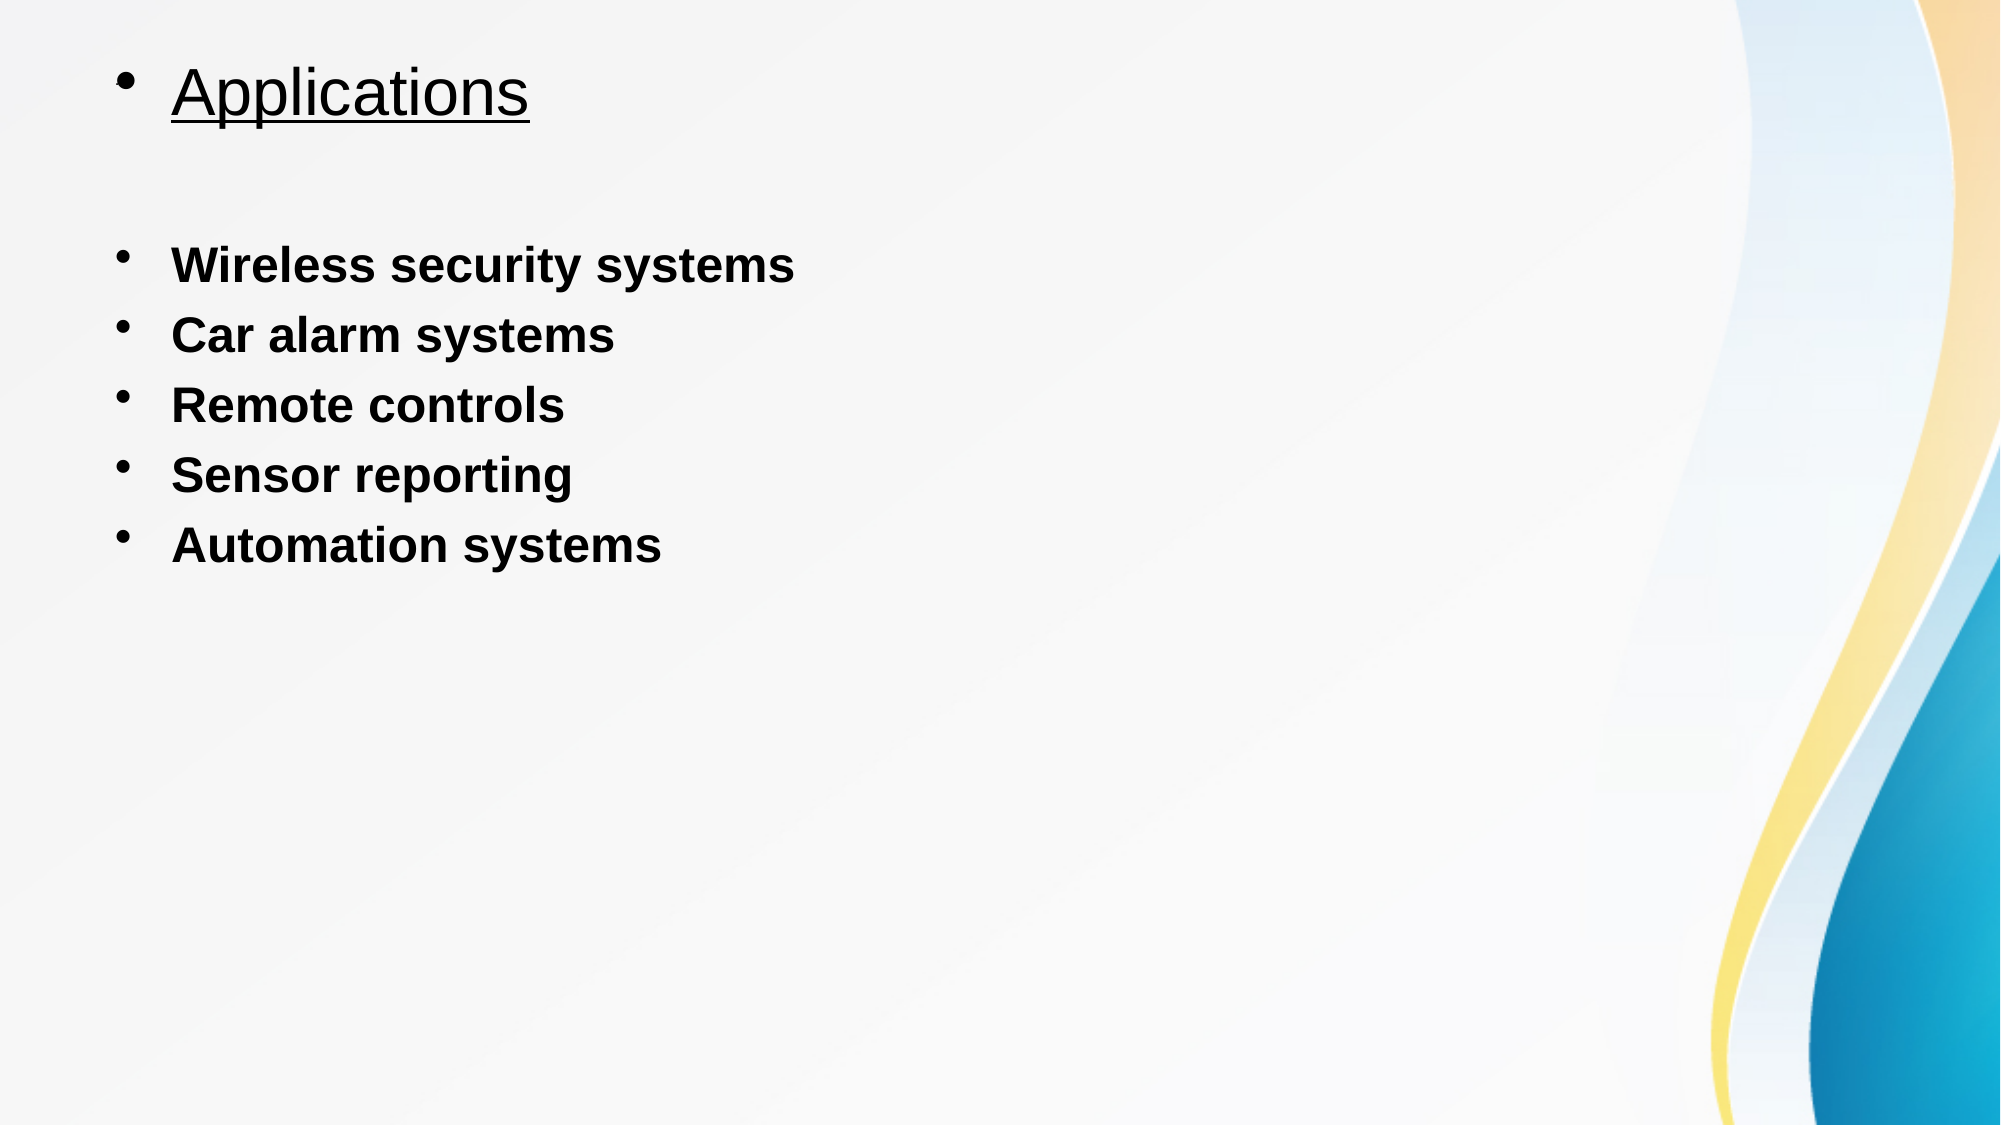

# .
Applications

Wireless security systems
Car alarm systems
Remote controls
Sensor reporting
Automation systems